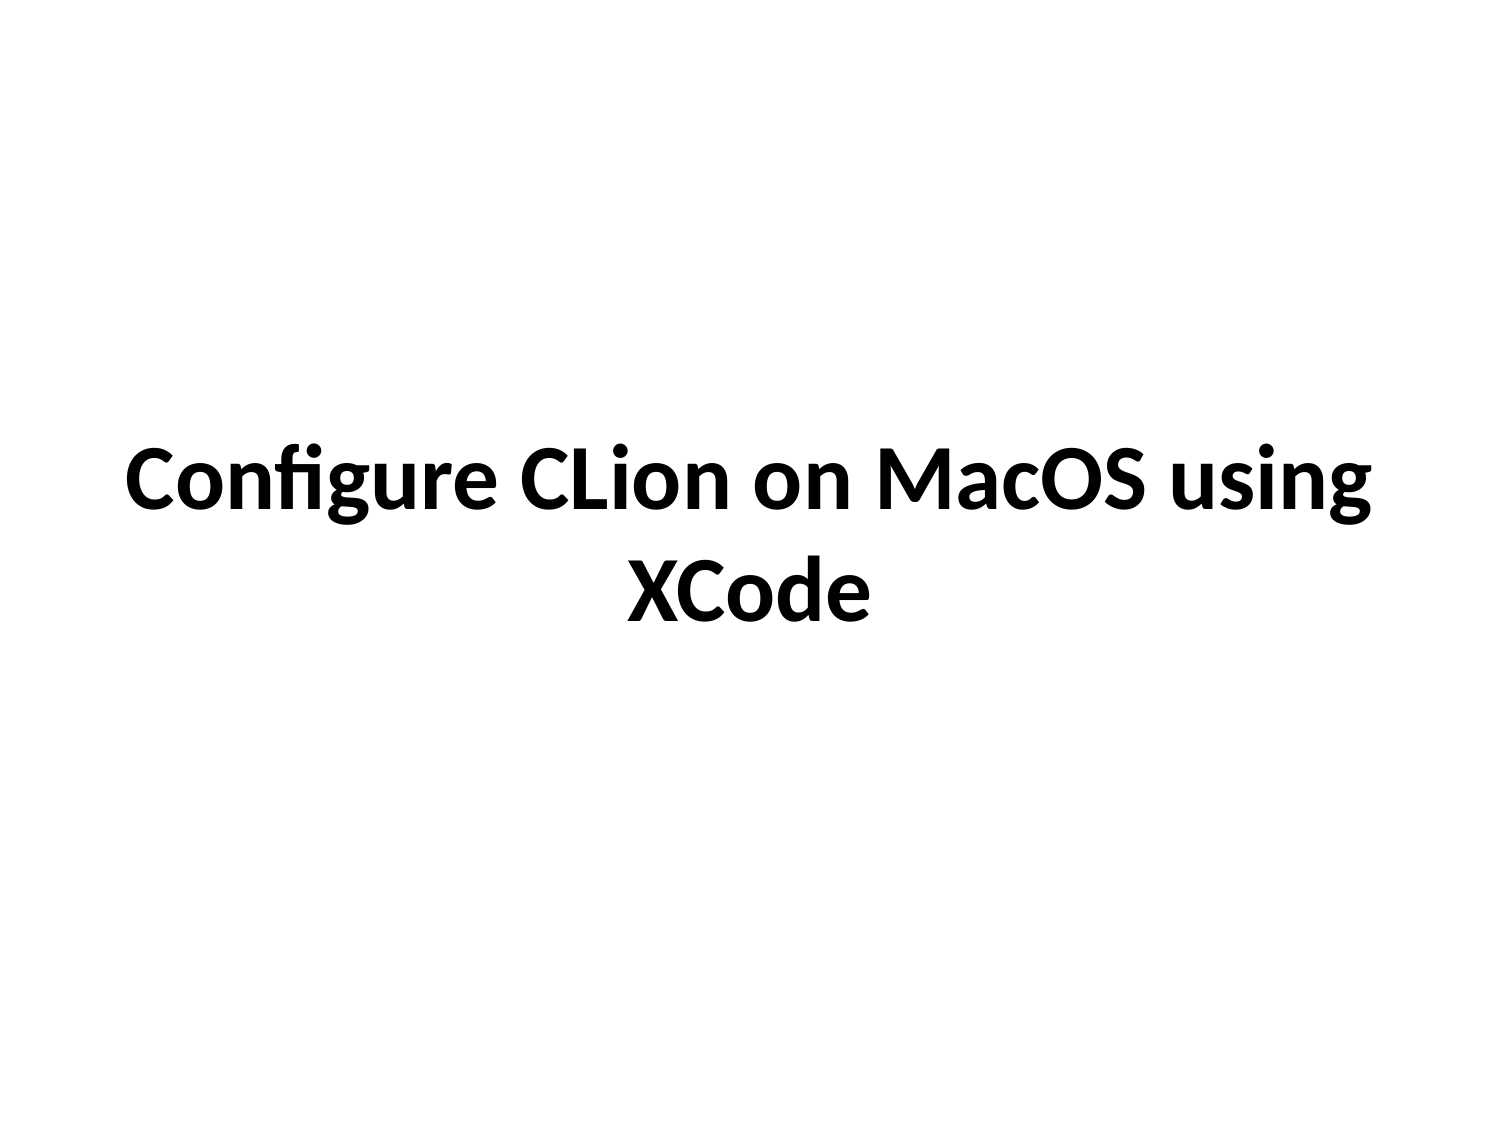

# Configure CLion on MacOS using XCode